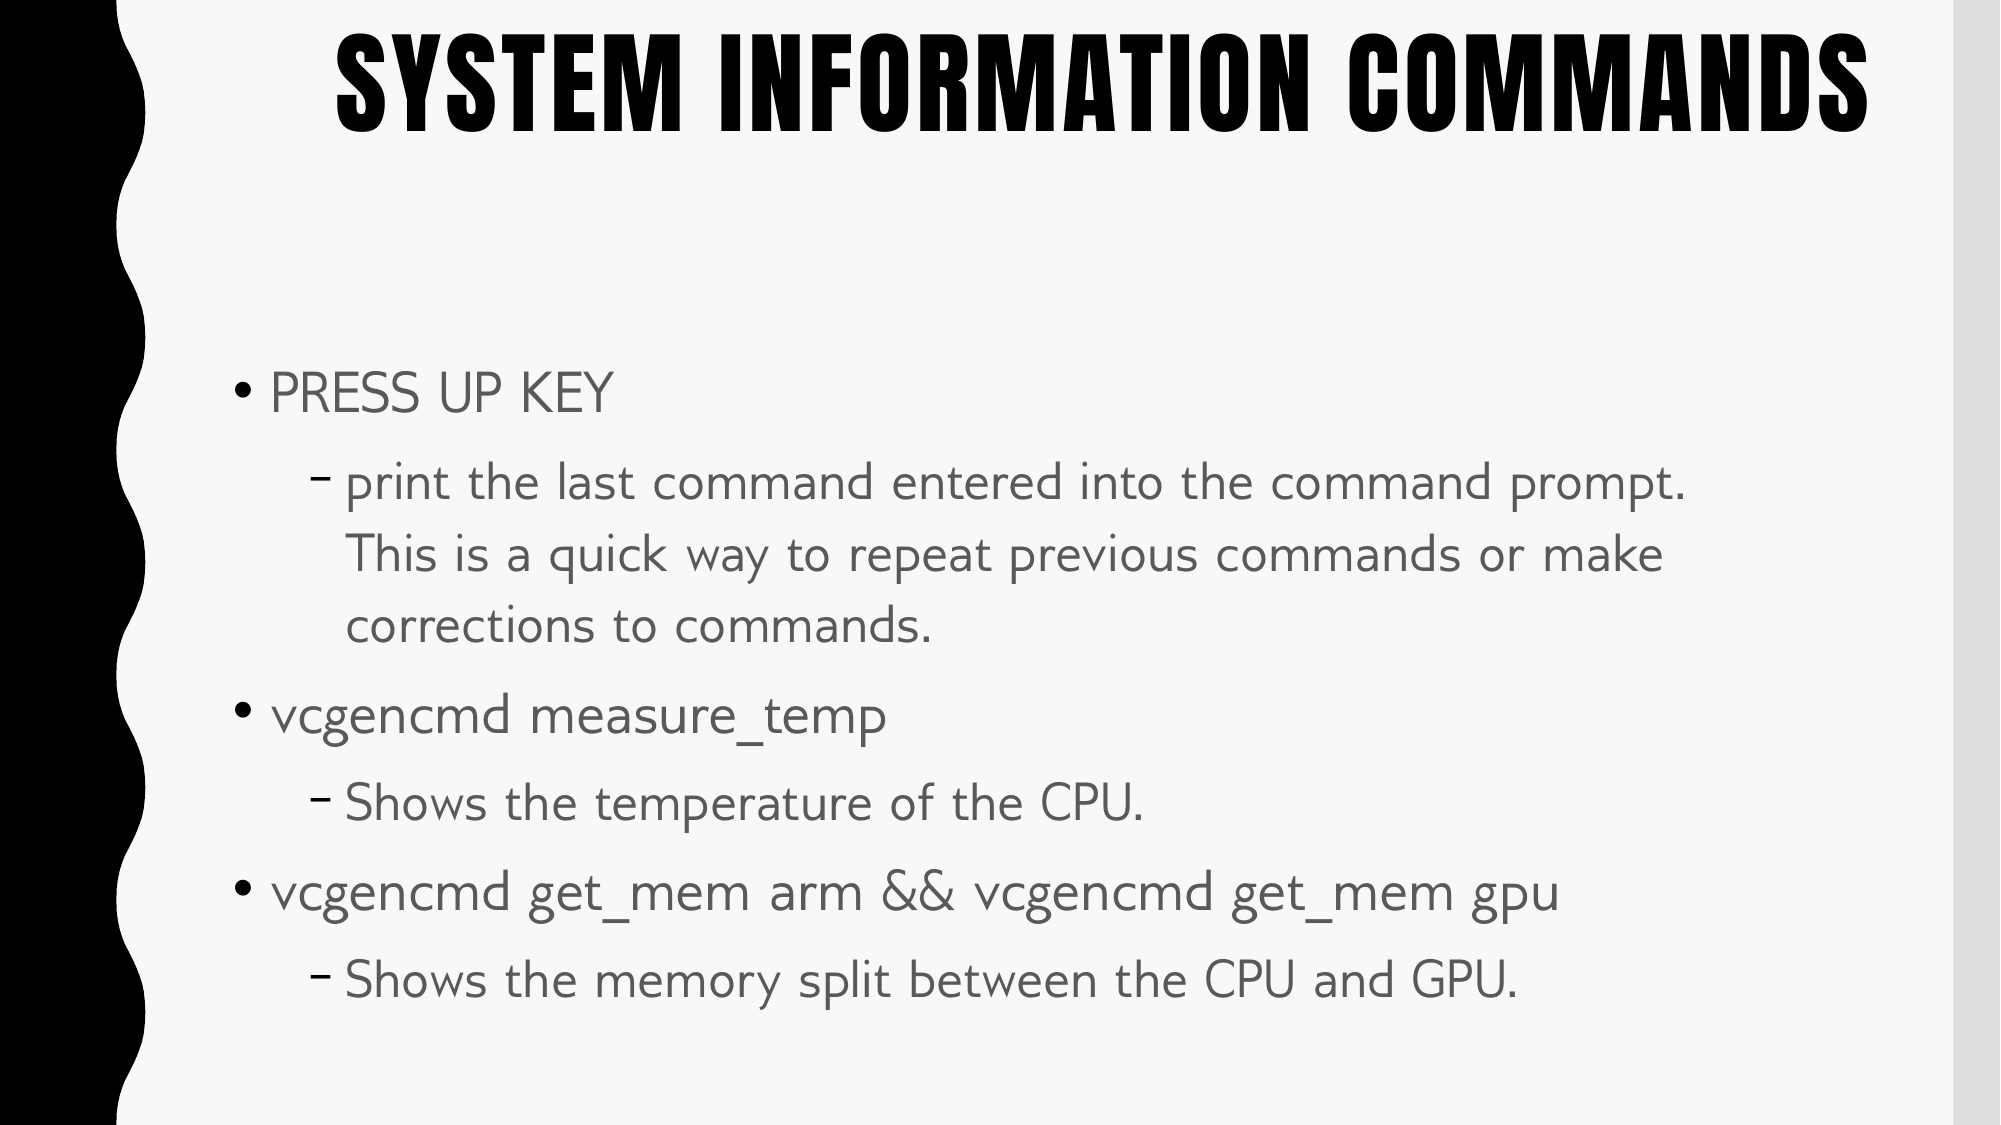

# SYSTEM INFORMATION COMMANDS
PRESS UP KEY
print the last command entered into the command prompt. This is a quick way to repeat previous commands or make corrections to commands.
vcgencmd measure_temp
Shows the temperature of the CPU.
vcgencmd get_mem arm && vcgencmd get_mem gpu
Shows the memory split between the CPU and GPU.